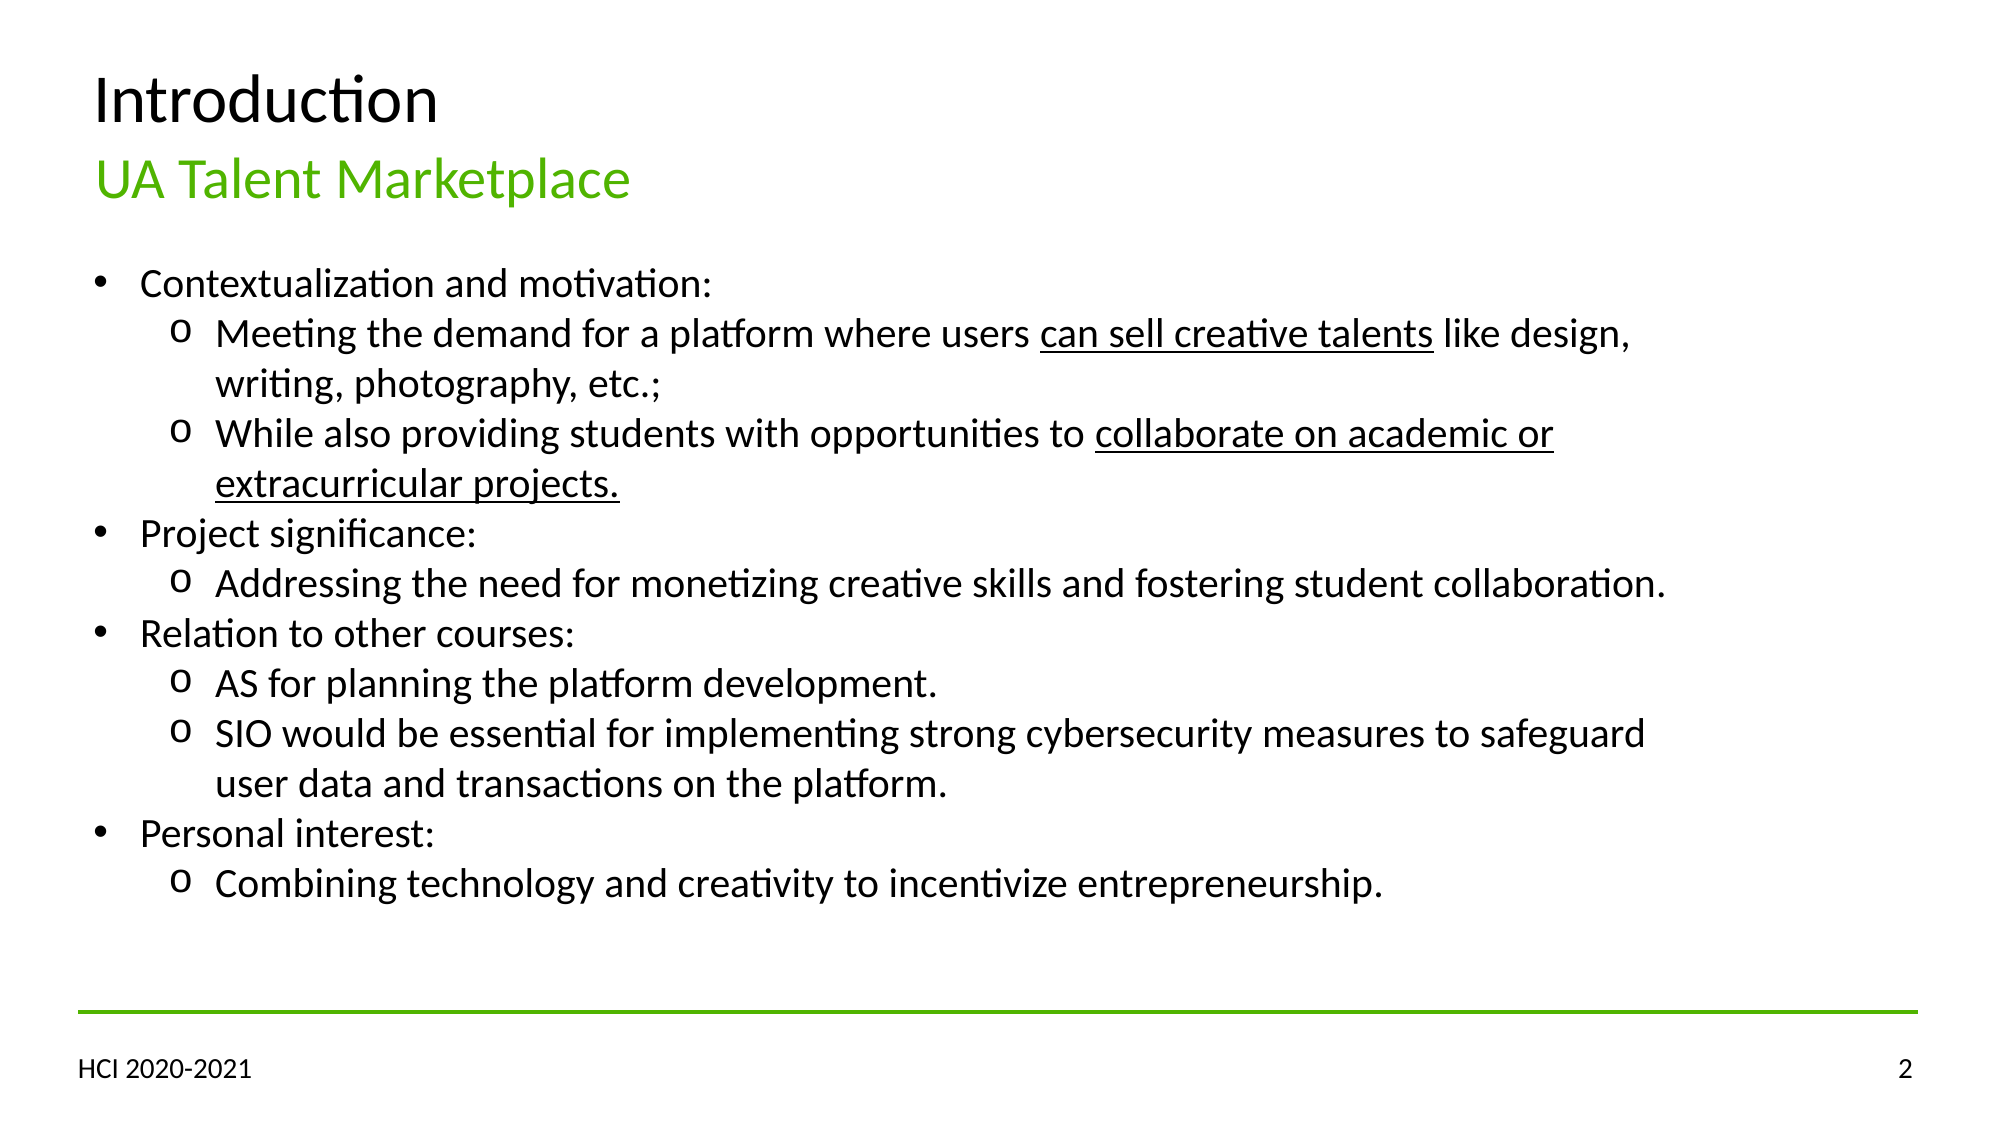

Introduction
UA Talent Marketplace

Contextualization and motivation:
Meeting the demand for a platform where users can sell creative talents like design, writing, photography, etc.;
While also providing students with opportunities to collaborate on academic or extracurricular projects.
Project significance:
Addressing the need for monetizing creative skills and fostering student collaboration.
Relation to other courses:
AS for planning the platform development.
SIO would be essential for implementing strong cybersecurity measures to safeguard user data and transactions on the platform.
Personal interest:
Combining technology and creativity to incentivize entrepreneurship.

HCI 2020-2021
2